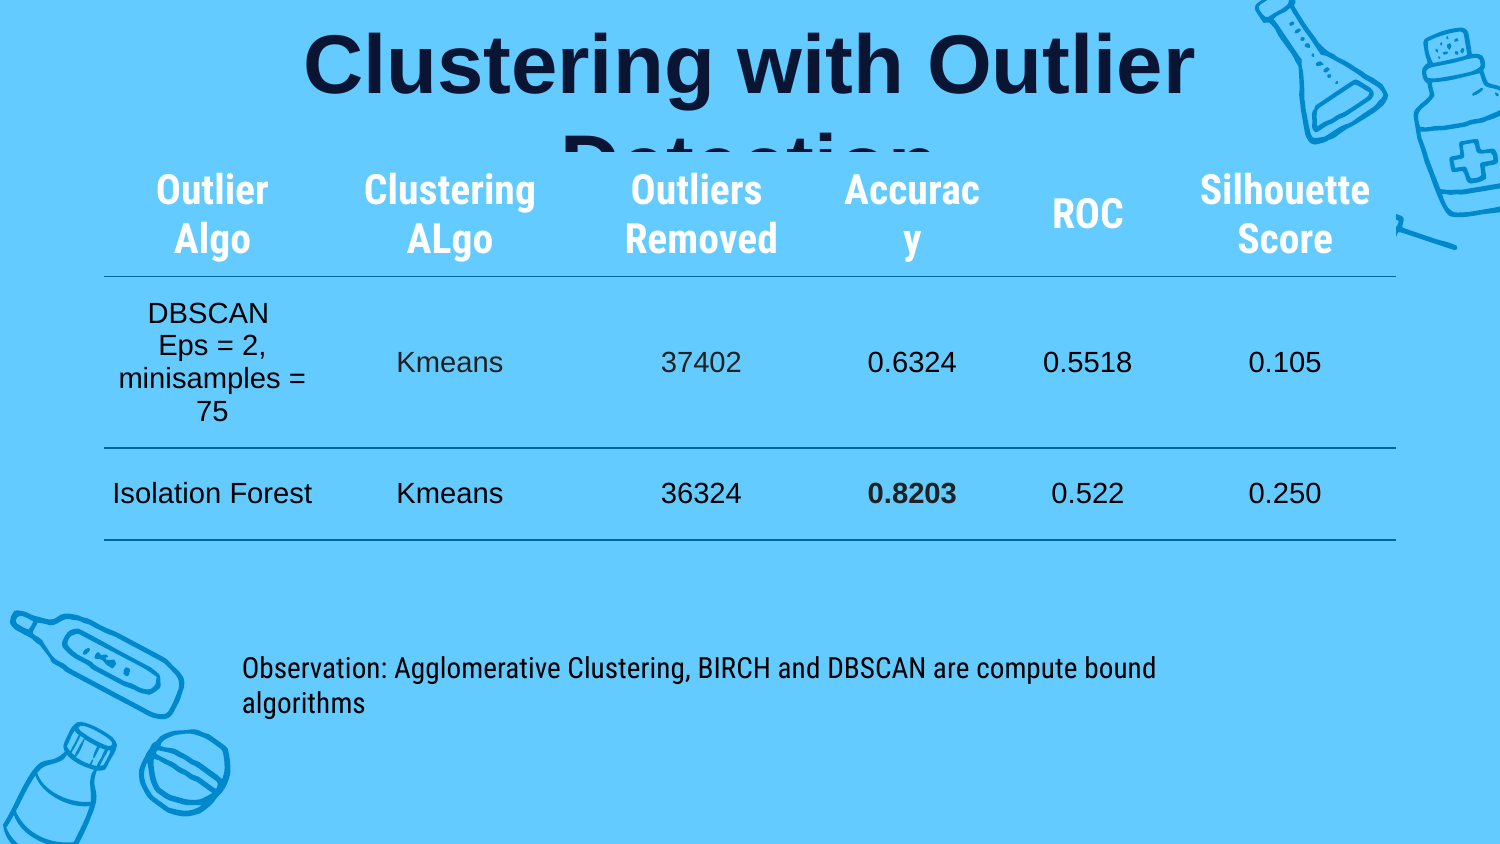

# Clustering with Outlier Detection
| Outlier Algo | Clustering ALgo | Outliers Removed | Accuracy | ROC | Silhouette Score |
| --- | --- | --- | --- | --- | --- |
| DBSCAN Eps = 2, minisamples = 75 | Kmeans | 37402 | 0.6324 | 0.5518 | 0.105 |
| Isolation Forest | Kmeans | 36324 | 0.8203 | 0.522 | 0.250 |
Observation: Agglomerative Clustering, BIRCH and DBSCAN are compute bound algorithms